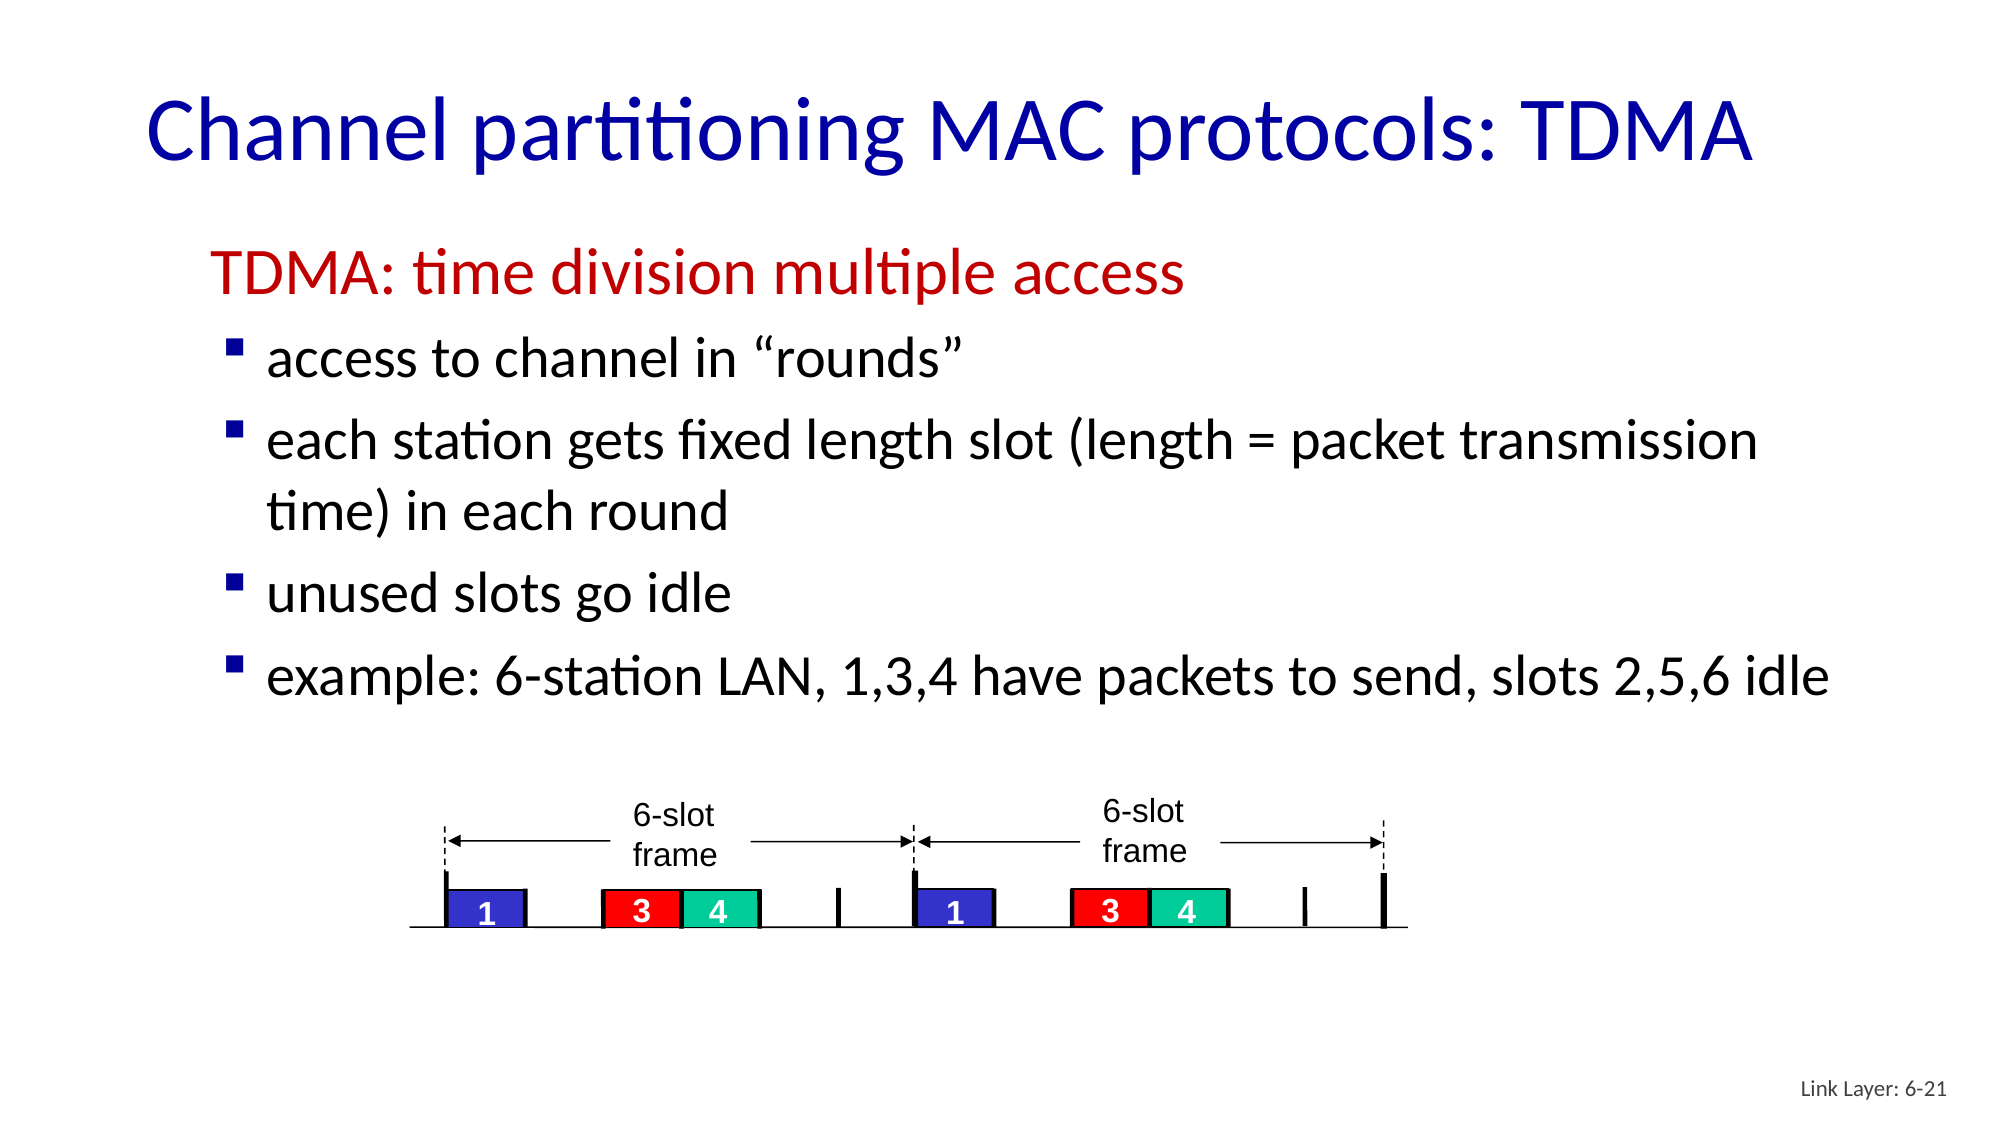

# Channel partitioning MAC protocols: TDMA
TDMA: time division multiple access
access to channel in “rounds”
each station gets fixed length slot (length = packet transmission time) in each round
unused slots go idle
example: 6-station LAN, 1,3,4 have packets to send, slots 2,5,6 idle
6-slot
frame
6-slot
frame

3
3
4
4
1
1

Link Layer: 6-21